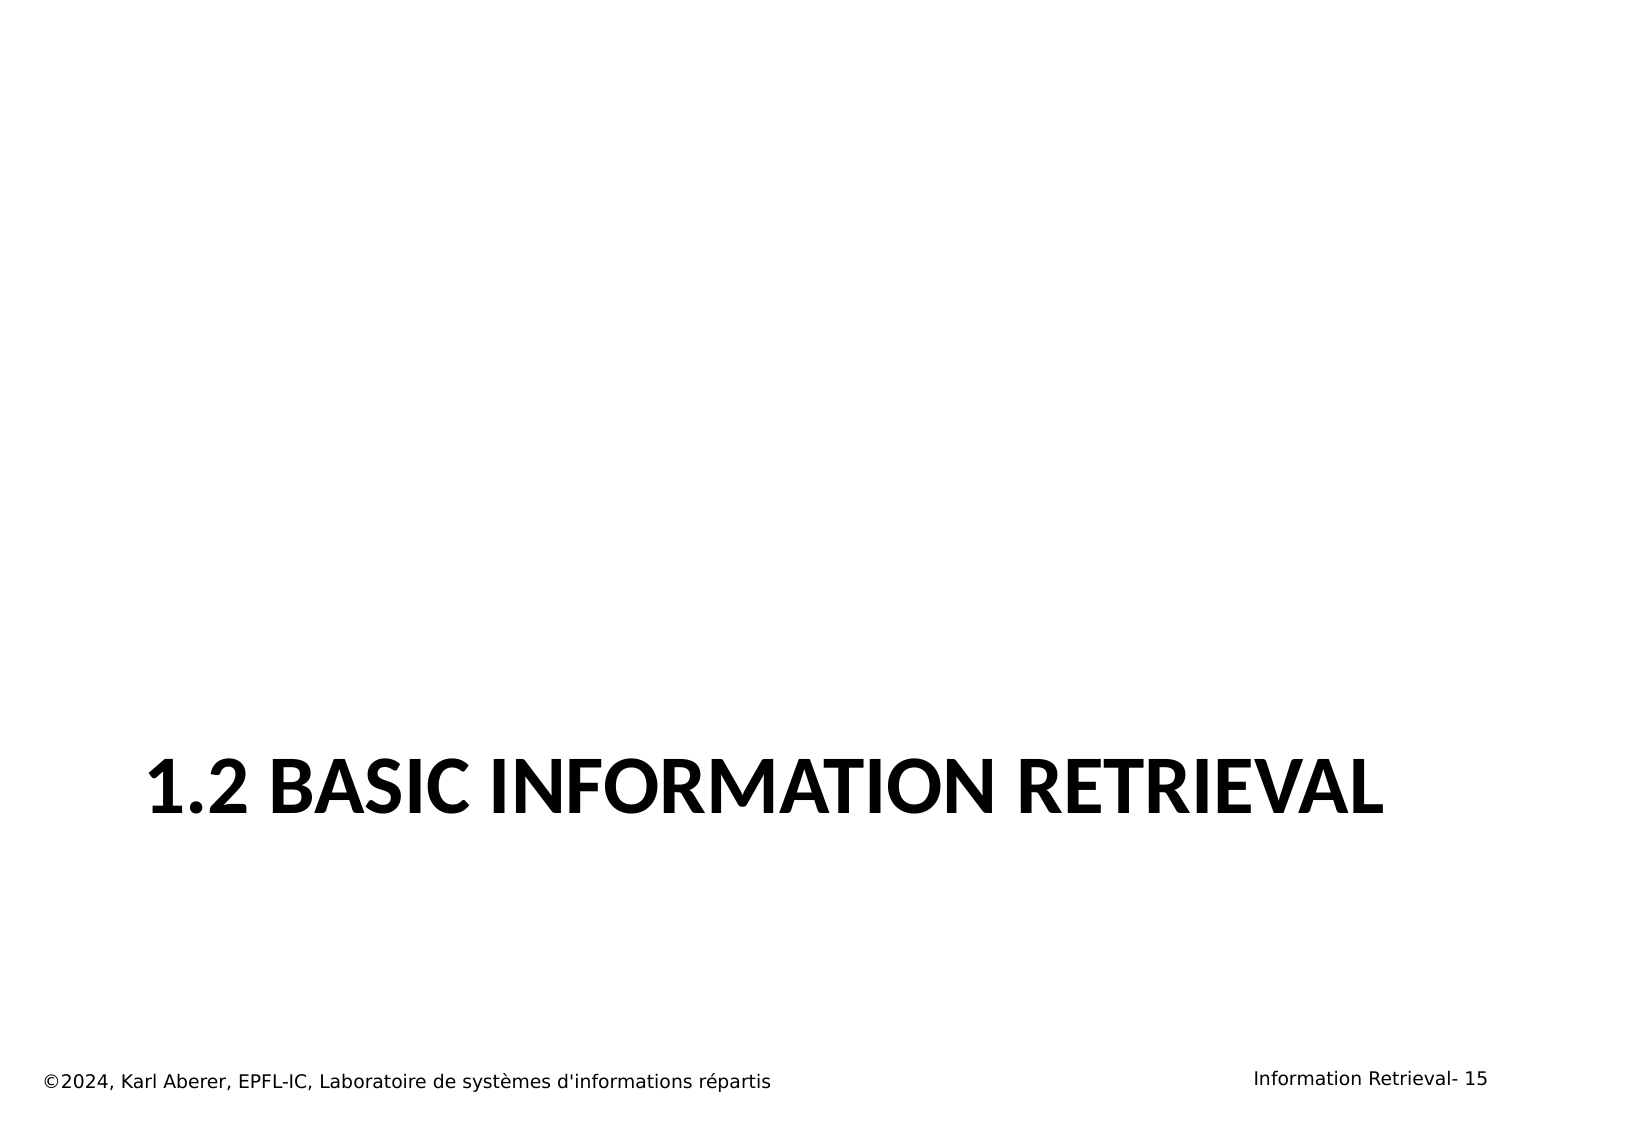

# 1.2 basic information retrieval
©2024, Karl Aberer, EPFL-IC, Laboratoire de systèmes d'informations répartis